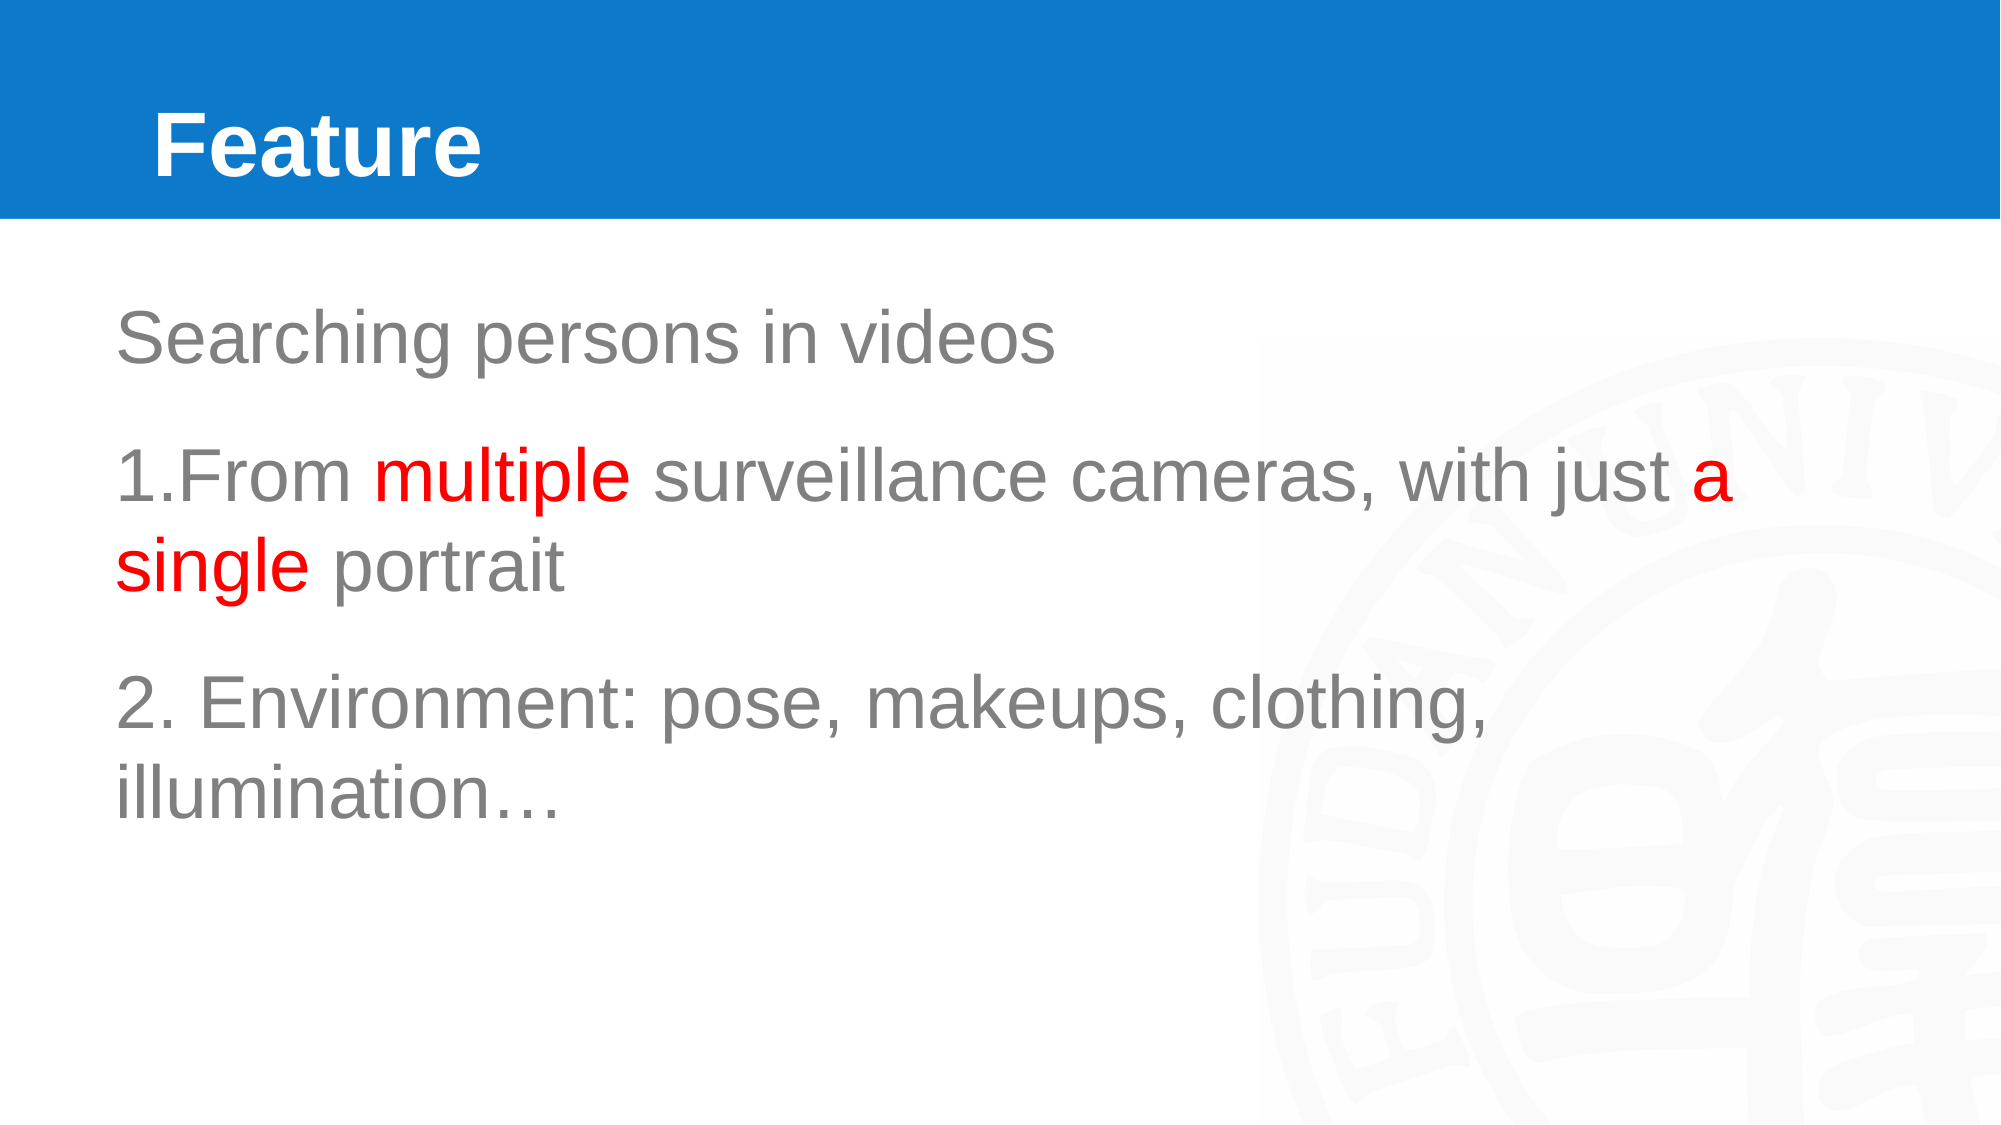

# Feature
Searching persons in videos
1.From multiple surveillance cameras, with just a single portrait
2. Environment: pose, makeups, clothing, illumination…